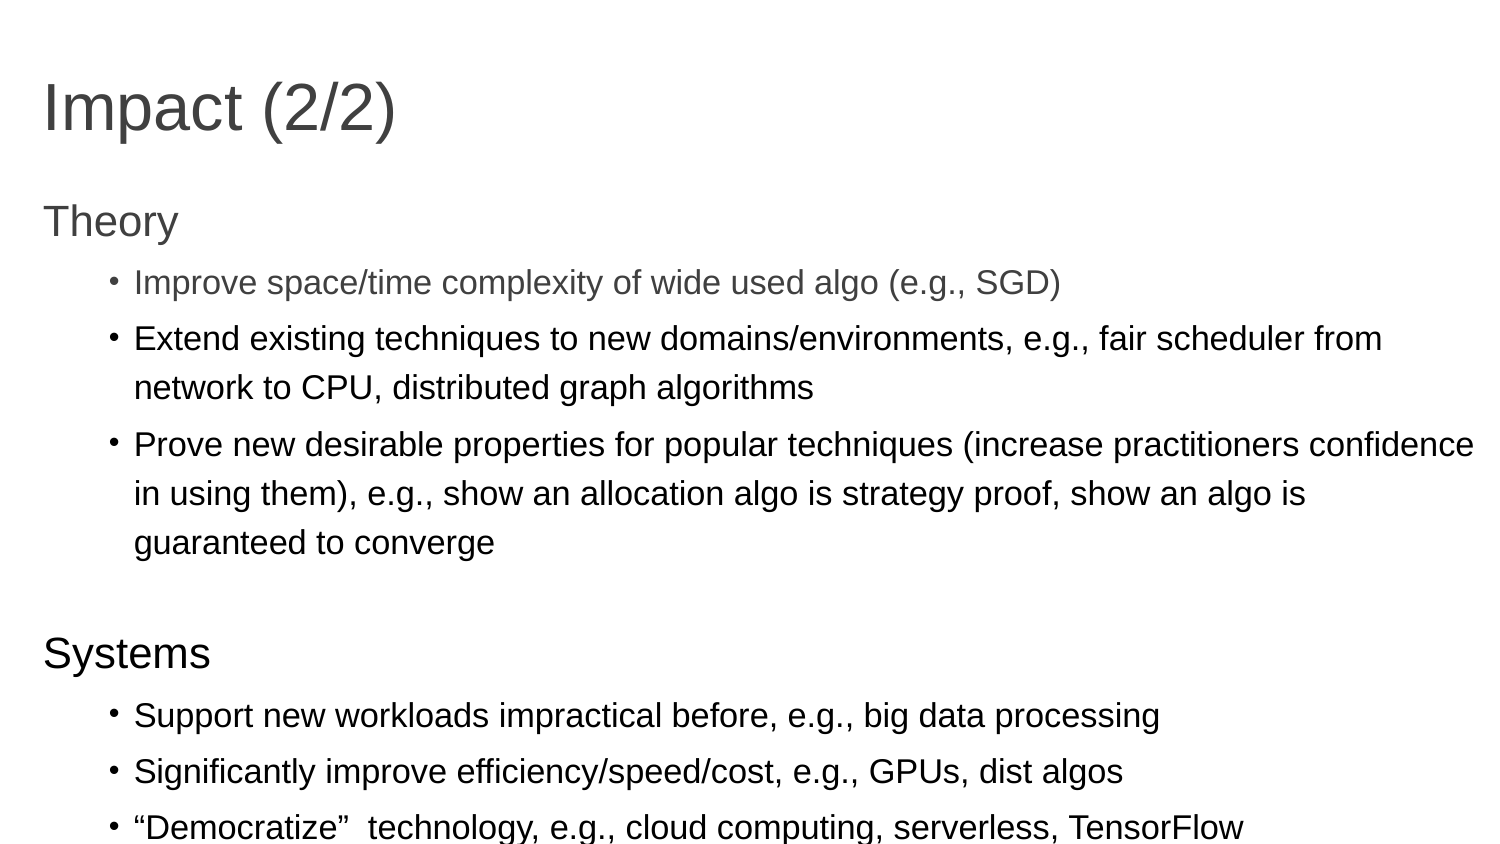

# Impact (2/2)
Theory
Improve space/time complexity of wide used algo (e.g., SGD)
Extend existing techniques to new domains/environments, e.g., fair scheduler from network to CPU, distributed graph algorithms
Prove new desirable properties for popular techniques (increase practitioners confidence in using them), e.g., show an allocation algo is strategy proof, show an algo is guaranteed to converge

Systems
Support new workloads impractical before, e.g., big data processing
Significantly improve efficiency/speed/cost, e.g., GPUs, dist algos
“Democratize”  technology, e.g., cloud computing, serverless, TensorFlow